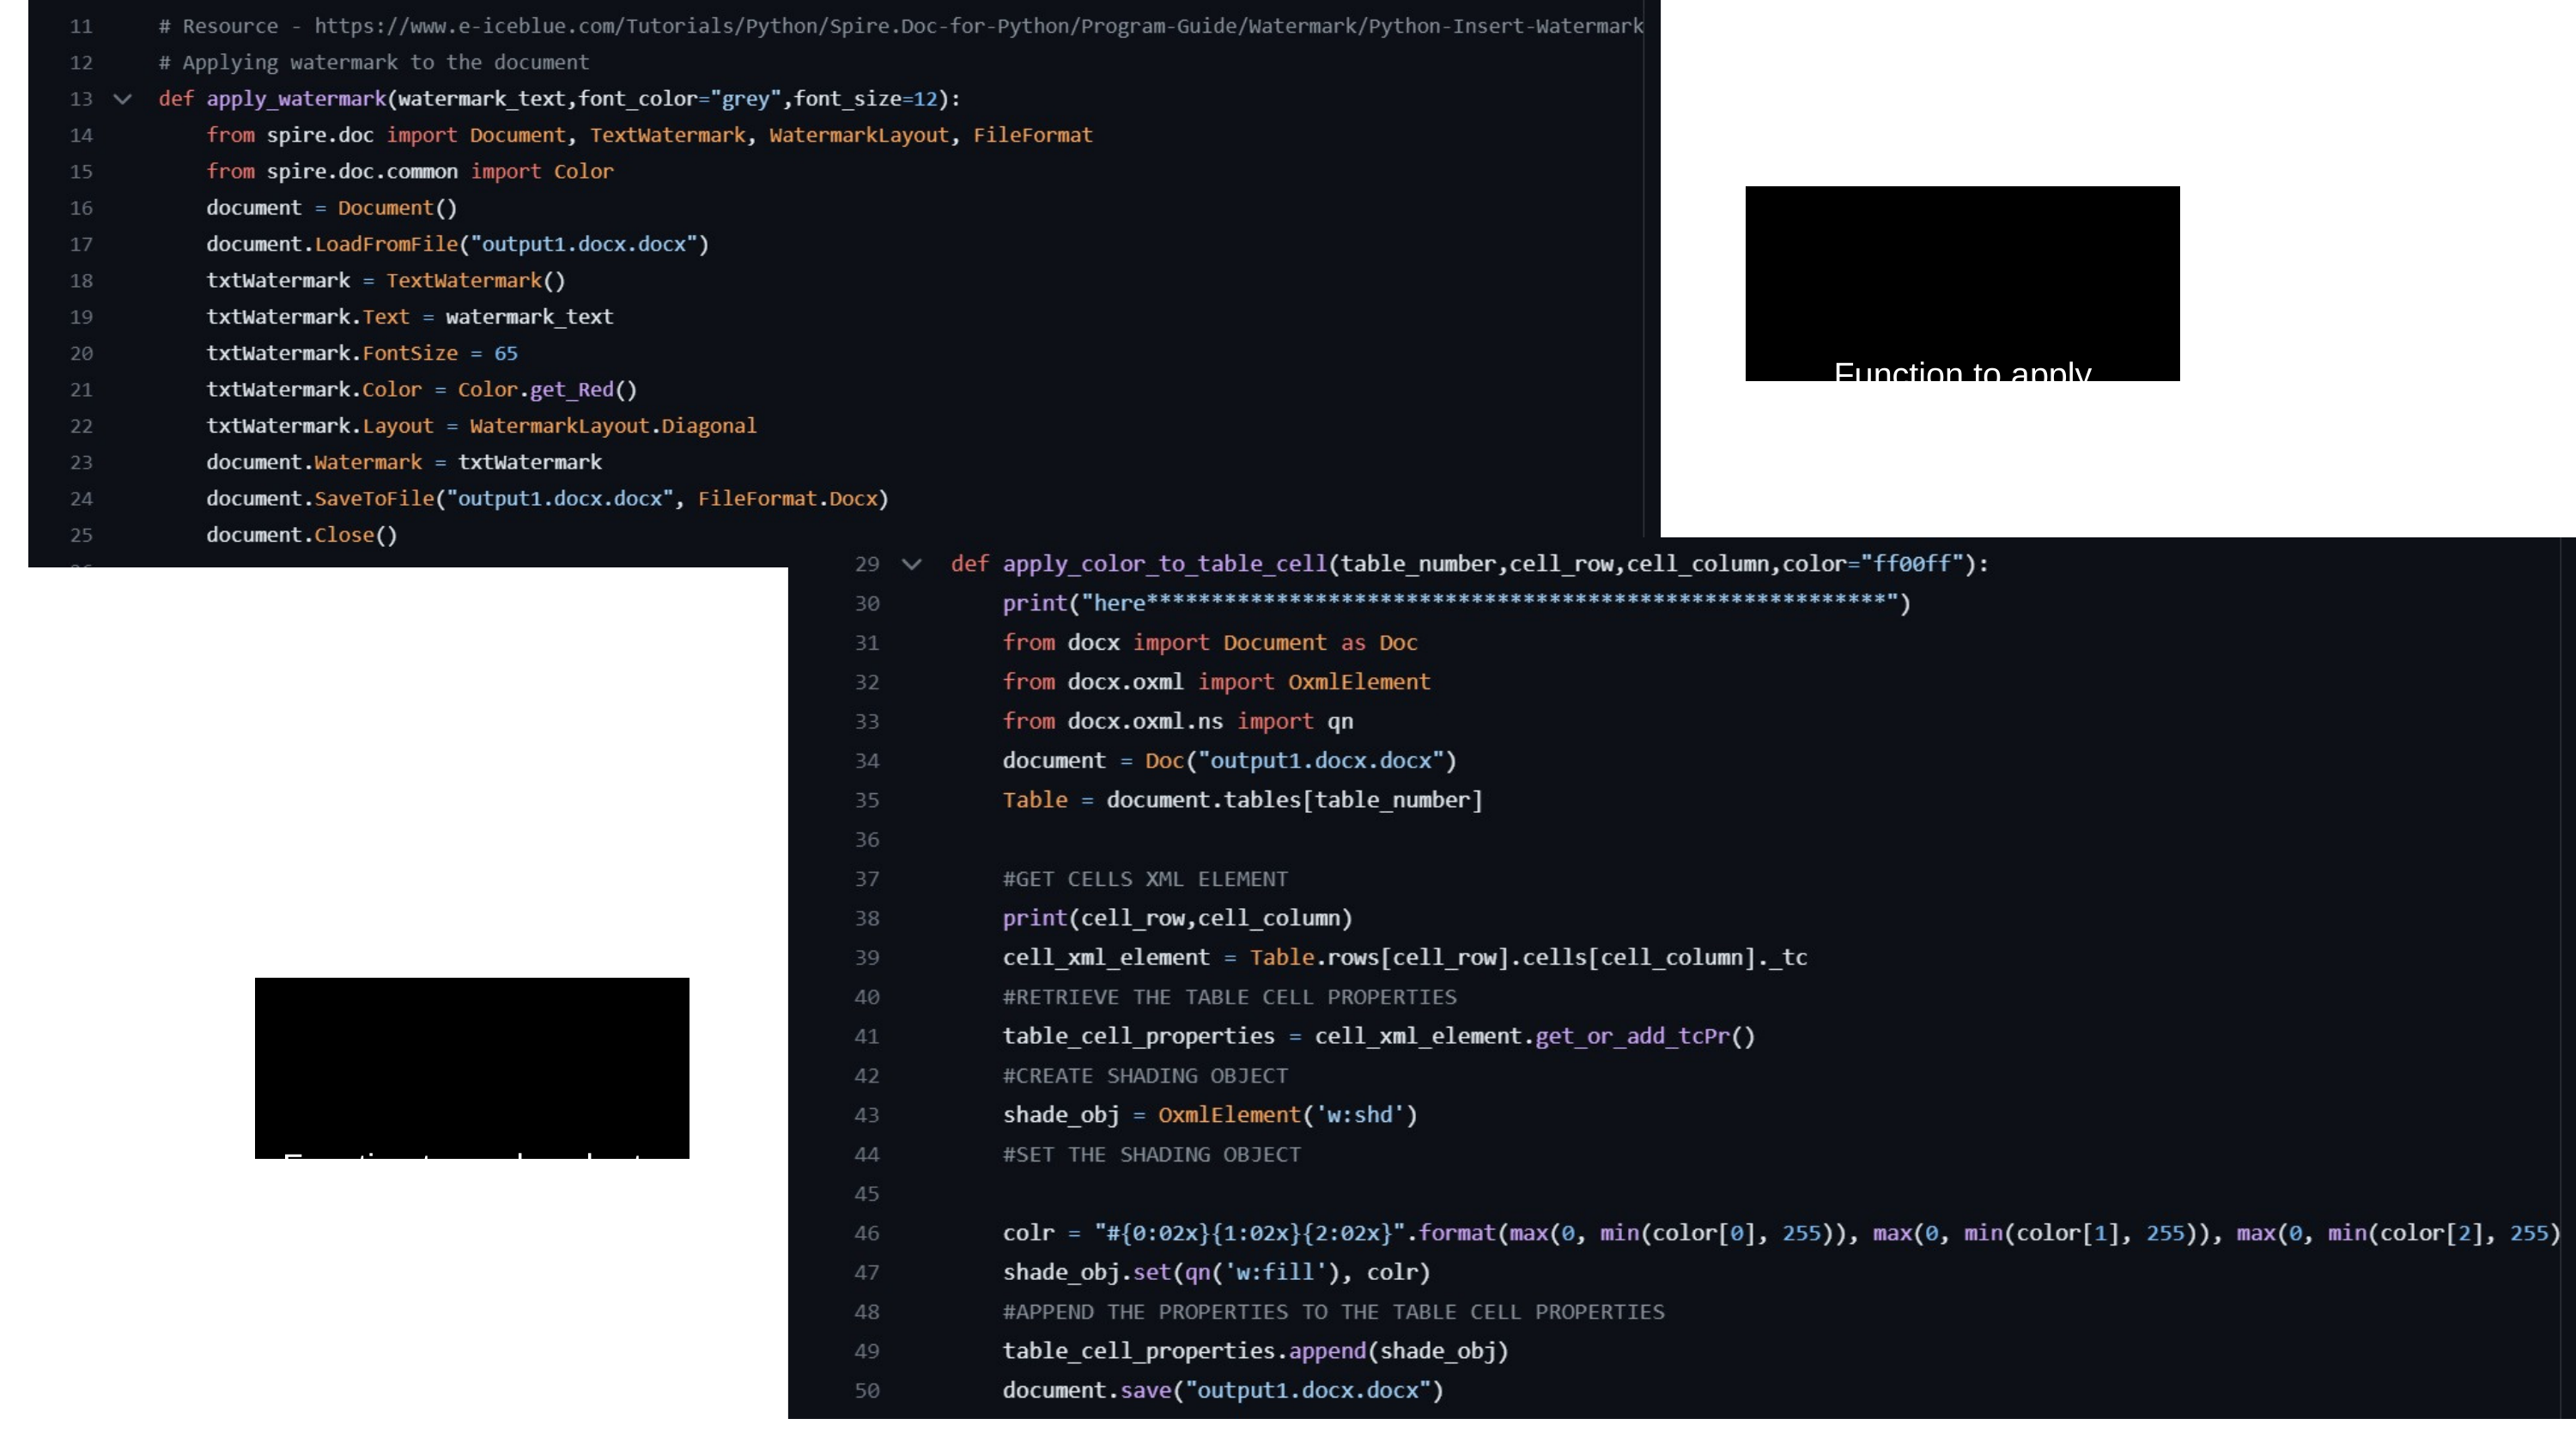

Function to apply watermark

Function to apply color to table